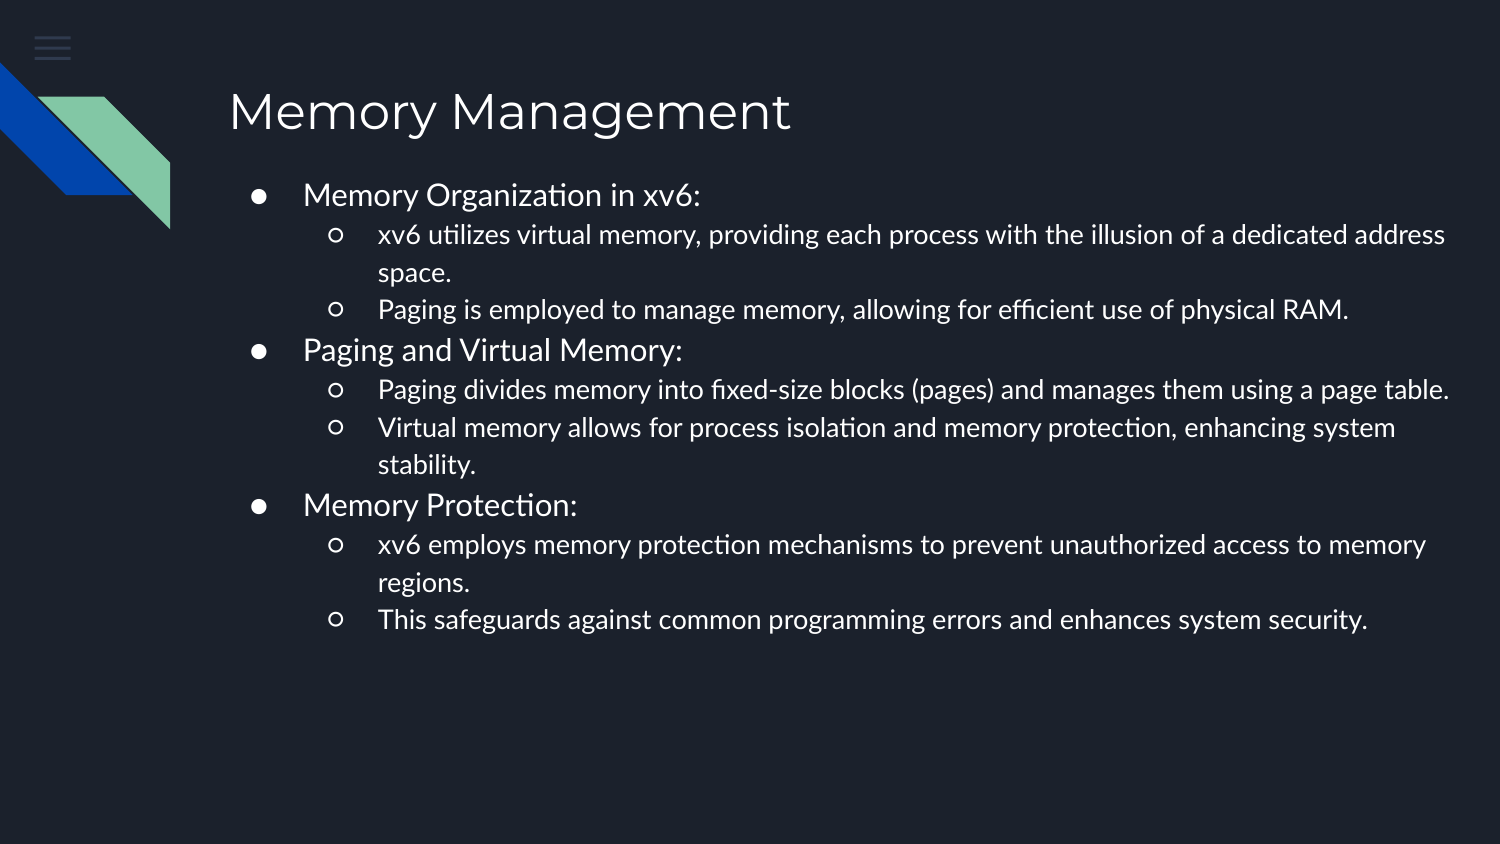

# Memory Management
Memory Organization in xv6:
xv6 utilizes virtual memory, providing each process with the illusion of a dedicated address space.
Paging is employed to manage memory, allowing for efficient use of physical RAM.
Paging and Virtual Memory:
Paging divides memory into fixed-size blocks (pages) and manages them using a page table.
Virtual memory allows for process isolation and memory protection, enhancing system stability.
Memory Protection:
xv6 employs memory protection mechanisms to prevent unauthorized access to memory regions.
This safeguards against common programming errors and enhances system security.